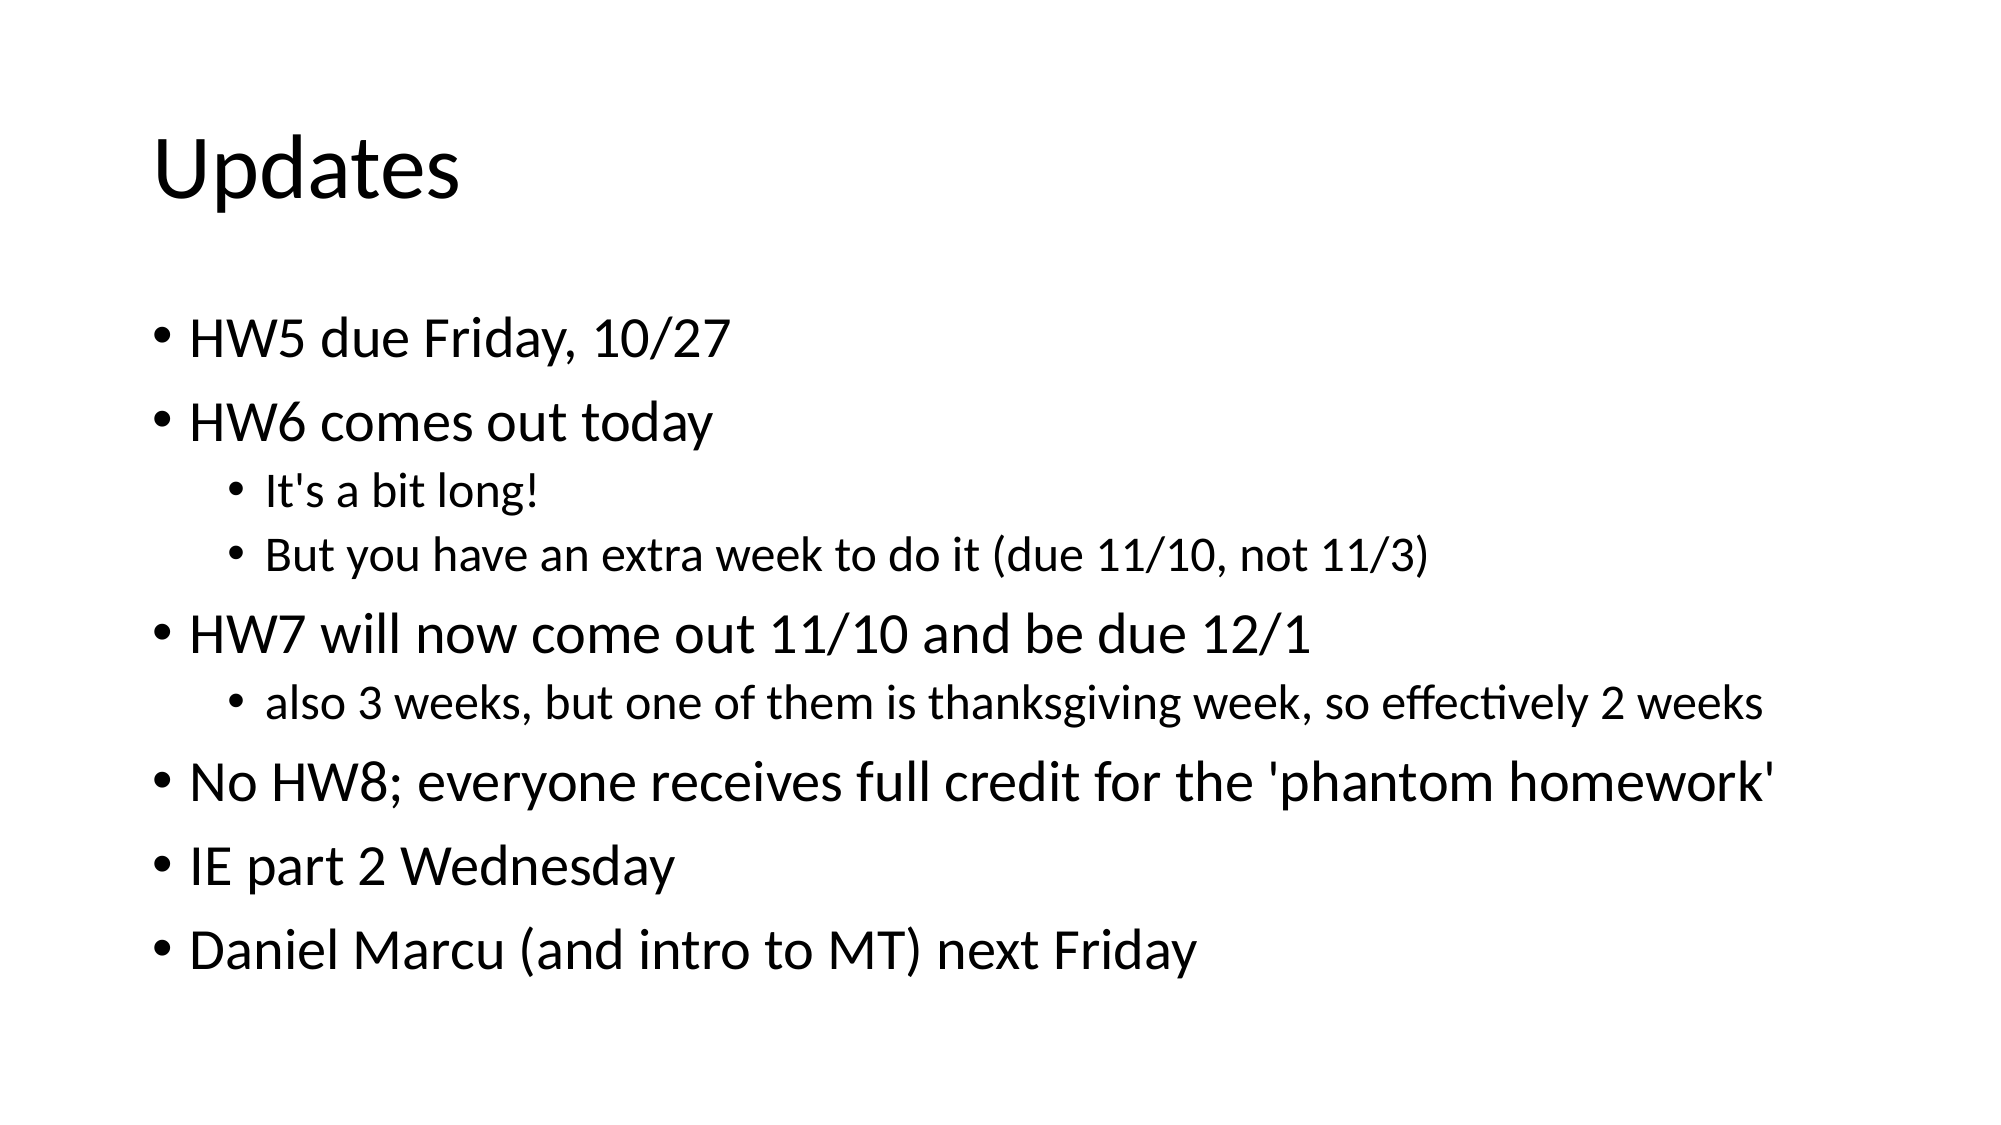

# Updates
HW5 due Friday, 10/27
HW6 comes out today
It's a bit long!
But you have an extra week to do it (due 11/10, not 11/3)
HW7 will now come out 11/10 and be due 12/1
also 3 weeks, but one of them is thanksgiving week, so effectively 2 weeks
No HW8; everyone receives full credit for the 'phantom homework'
IE part 2 Wednesday
Daniel Marcu (and intro to MT) next Friday